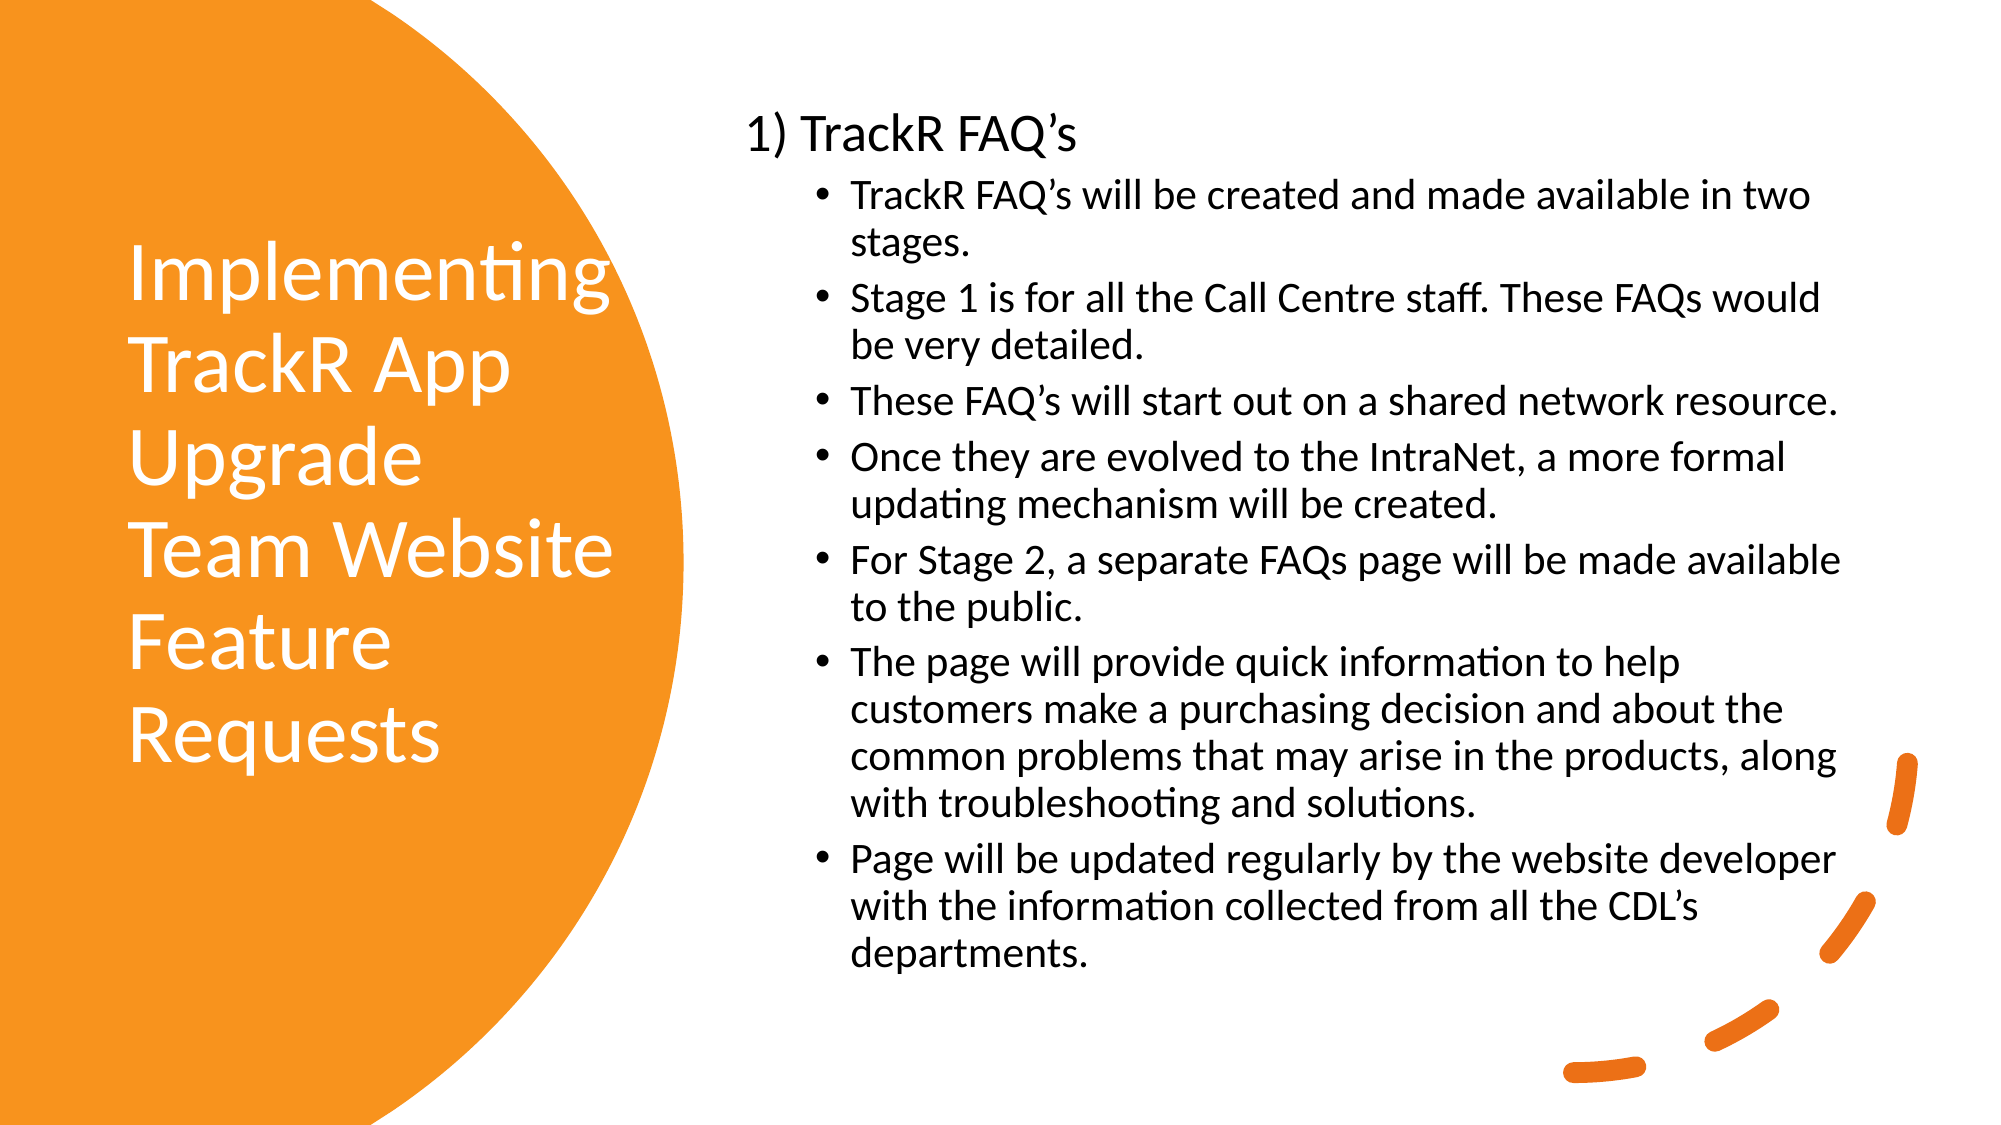

1) TrackR FAQ’s
TrackR FAQ’s will be created and made available in two stages.
Stage 1 is for all the Call Centre staff. These FAQs would be very detailed.
These FAQ’s will start out on a shared network resource.
Once they are evolved to the IntraNet, a more formal updating mechanism will be created.
For Stage 2, a separate FAQs page will be made available to the public.
The page will provide quick information to help customers make a purchasing decision and about the common problems that may arise in the products, along with troubleshooting and solutions.
Page will be updated regularly by the website developer with the information collected from all the CDL’s departments.

# Implementing TrackR App Upgrade Team Website Feature Requests